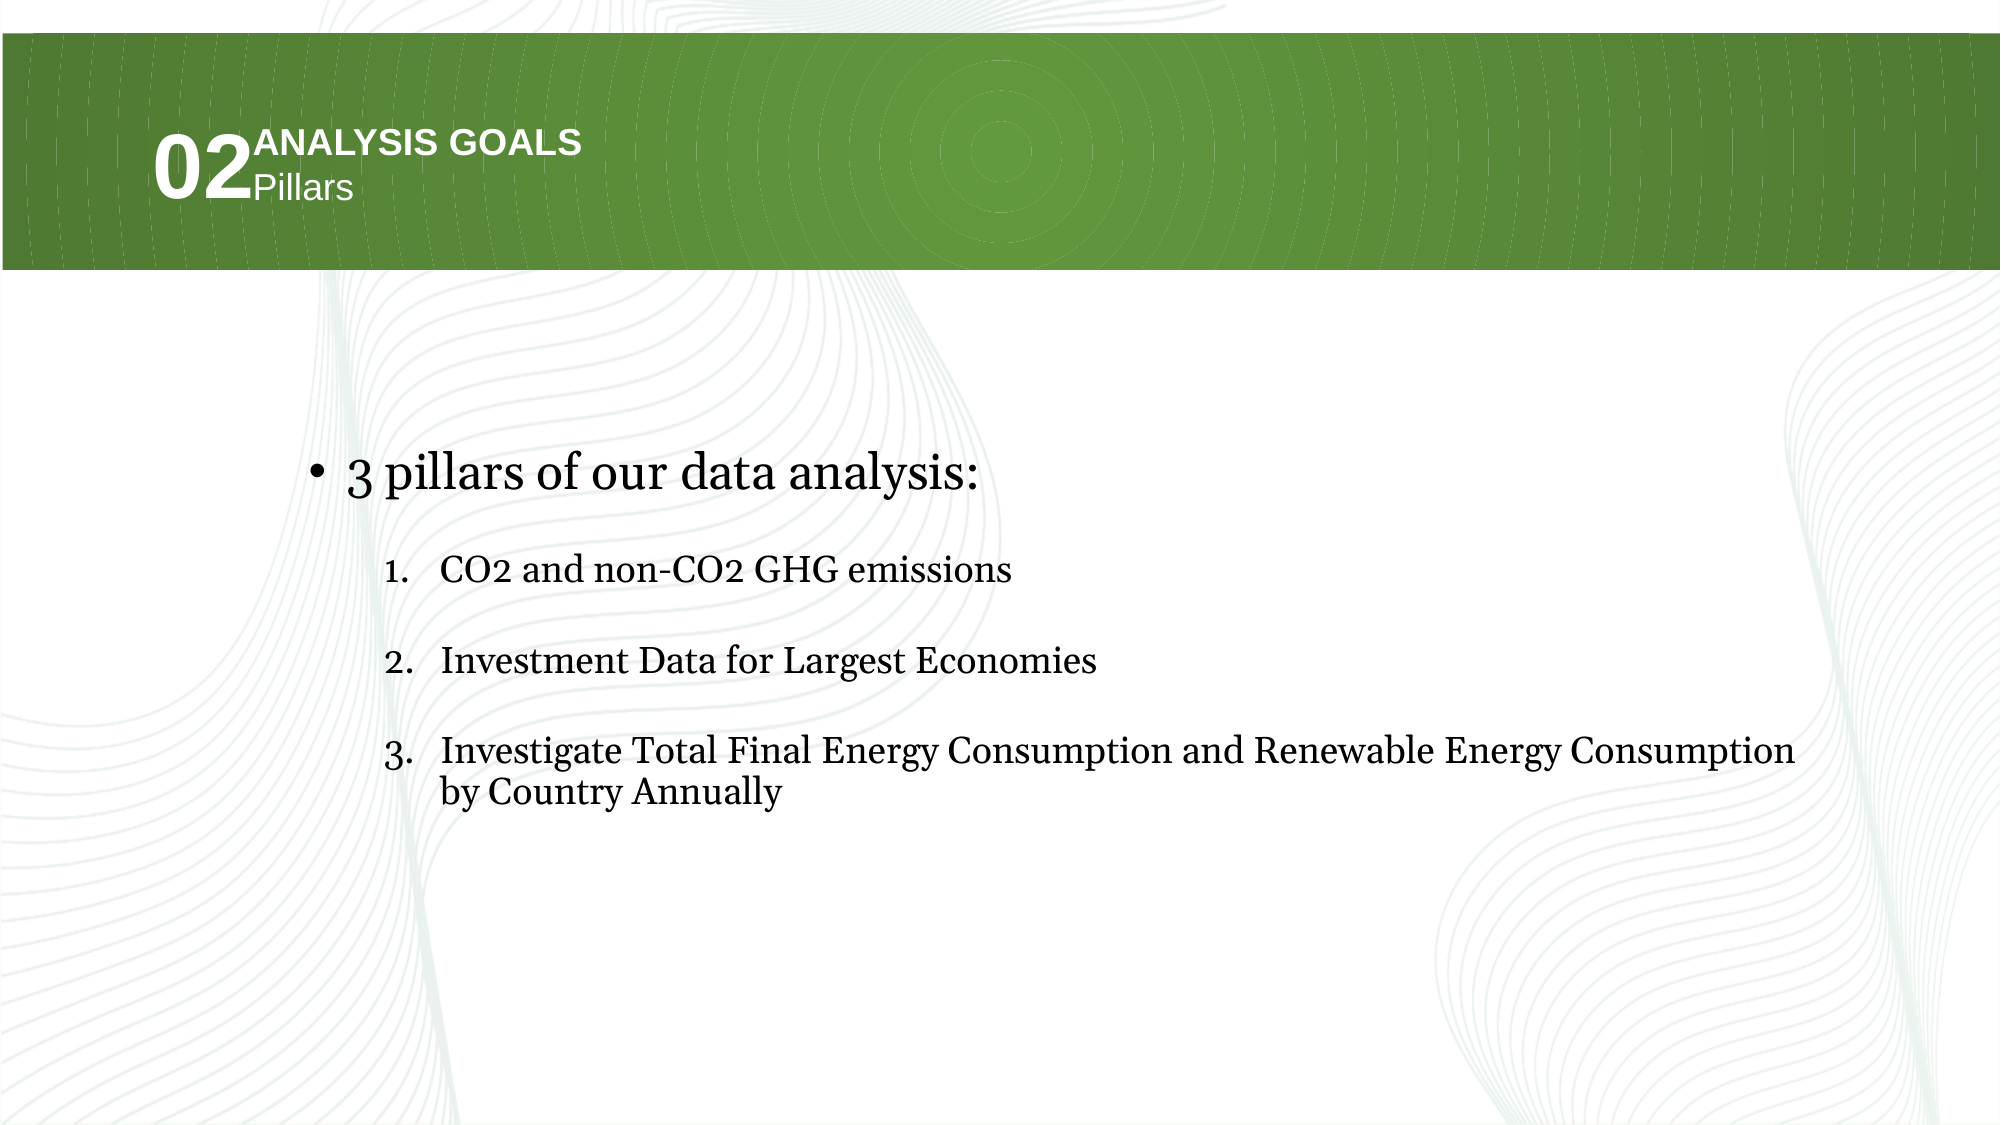

# 02
ANALYSIS GOALS
Pillars

3 pillars of our data analysis:
CO2 and non-CO2 GHG emissions
Investment Data for Largest Economies
Investigate Total Final Energy Consumption and Renewable Energy Consumption by Country Annually